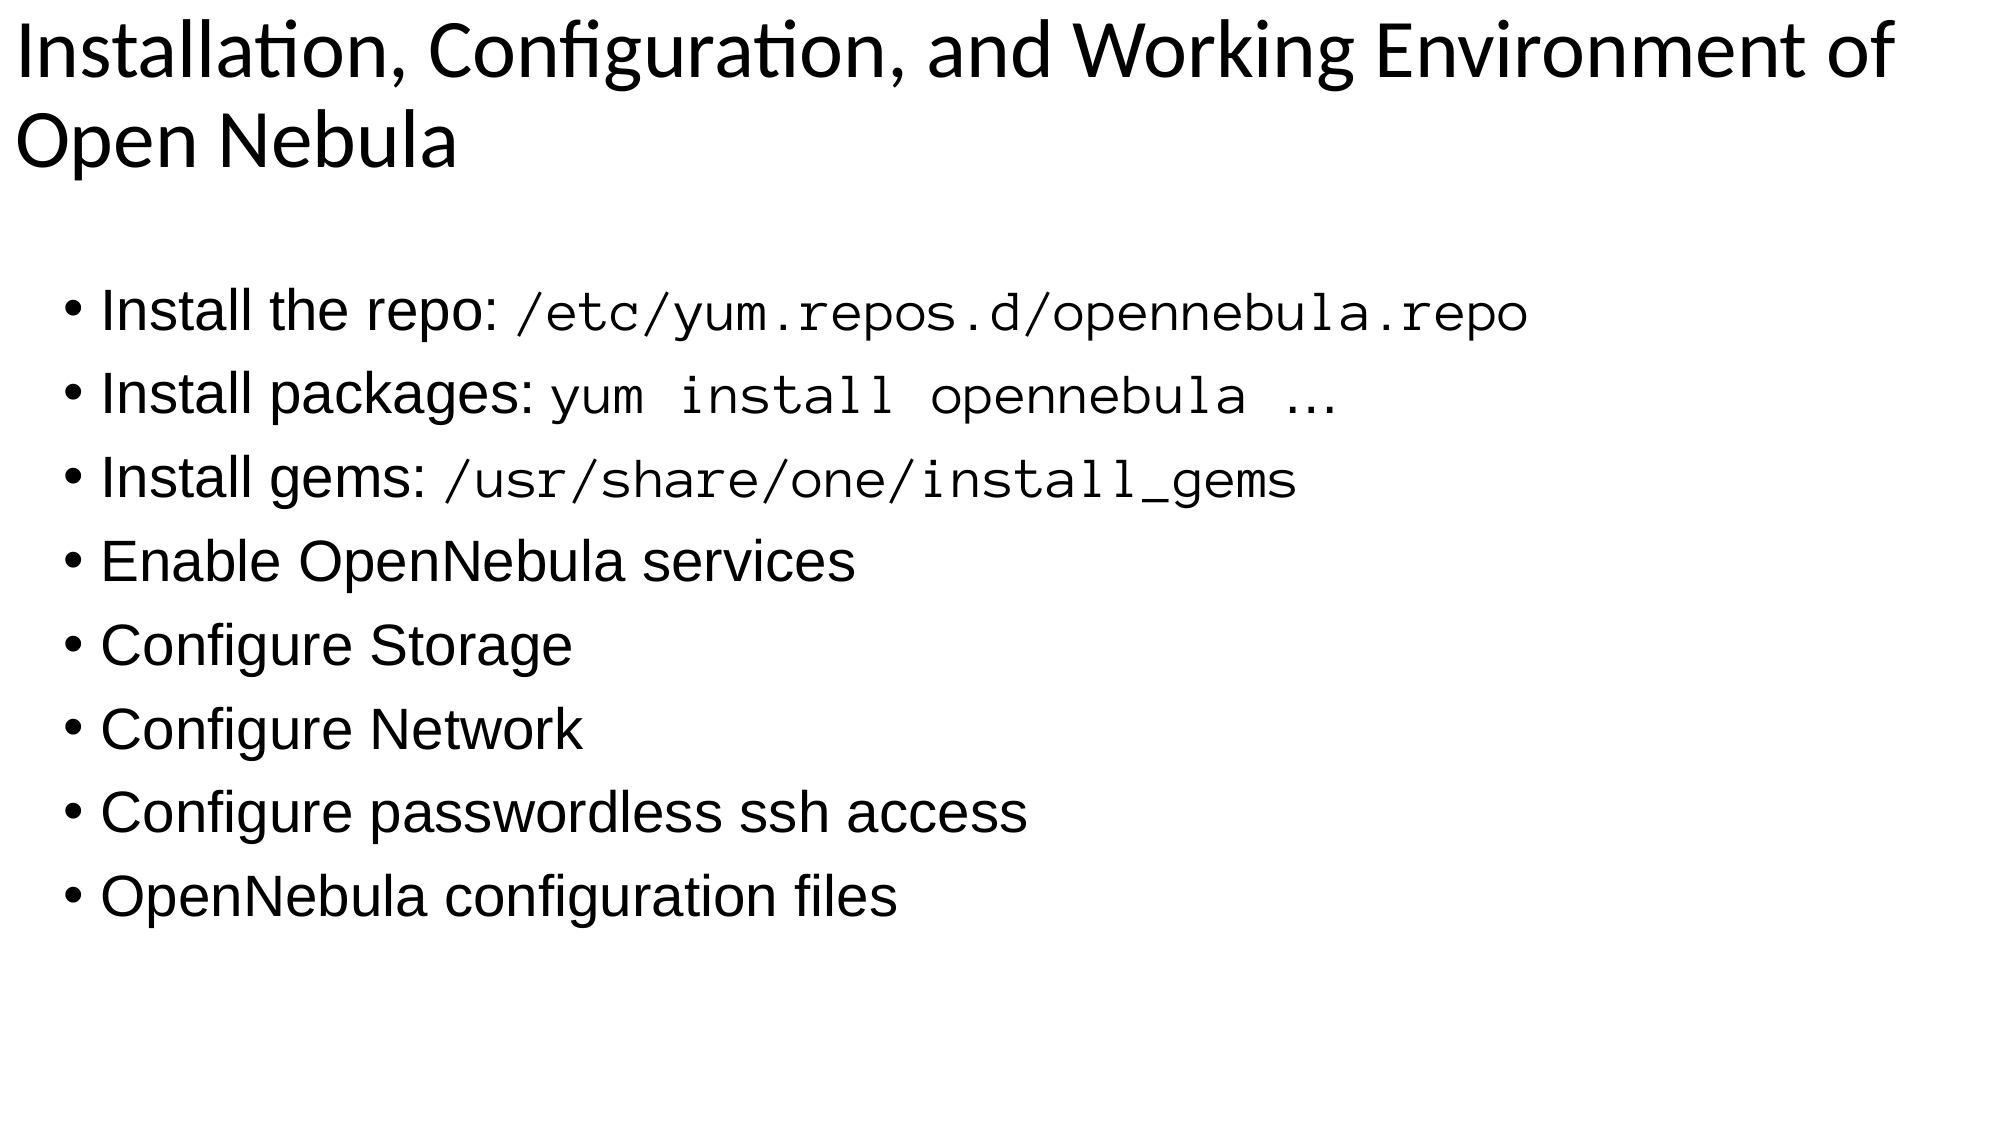

# Installation, Configuration, and Working Environment of Open Nebula
Install the repo: /etc/yum.repos.d/opennebula.repo
Install packages: yum install opennebula …
Install gems: /usr/share/one/install_gems
Enable OpenNebula services
Configure Storage
Configure Network
Configure passwordless ssh access
OpenNebula configuration files